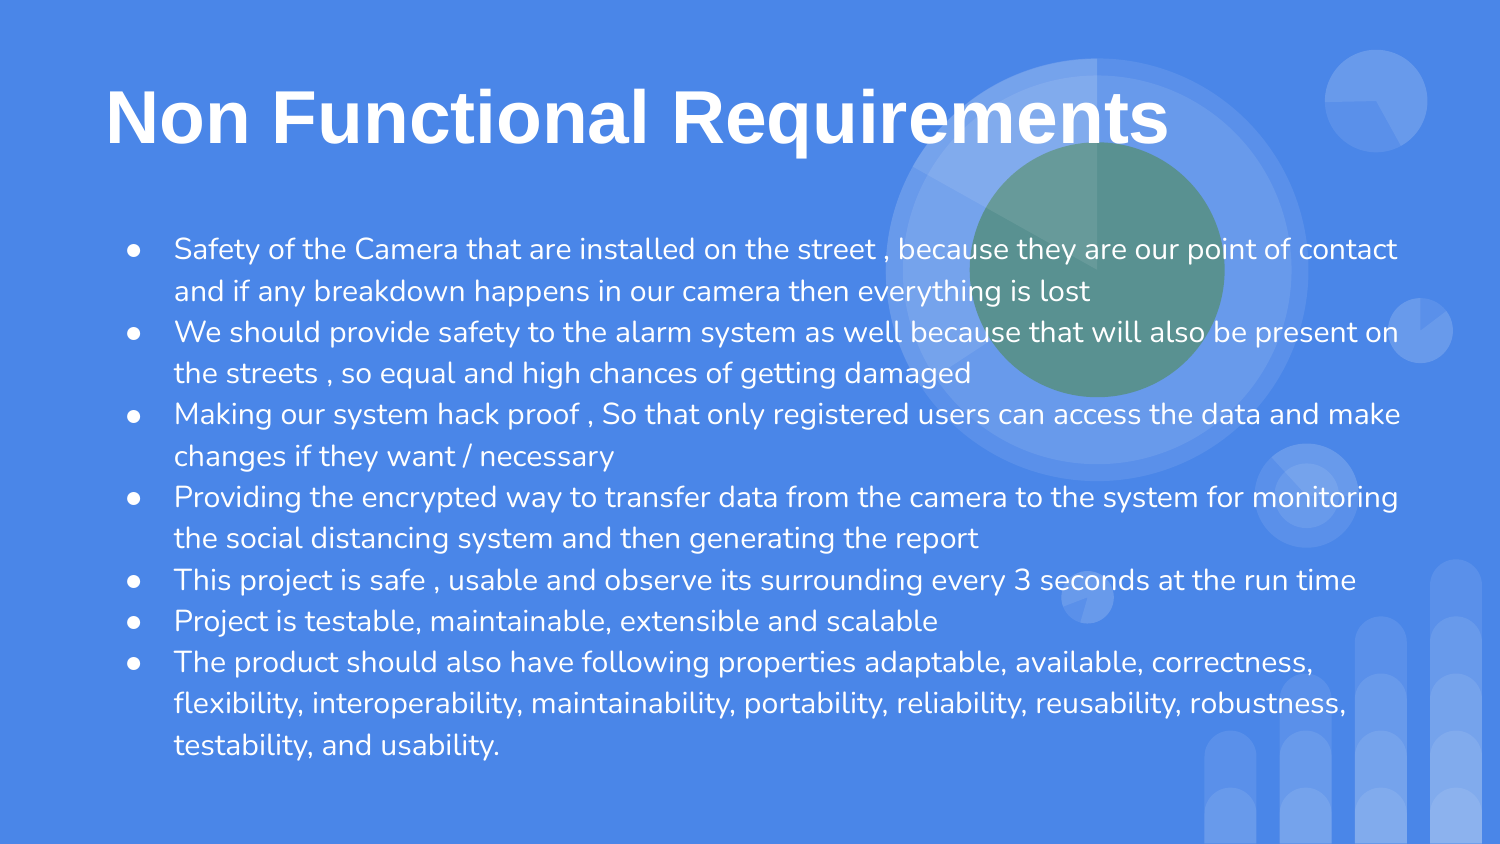

# Non Functional Requirements
Safety of the Camera that are installed on the street , because they are our point of contact and if any breakdown happens in our camera then everything is lost
We should provide safety to the alarm system as well because that will also be present on the streets , so equal and high chances of getting damaged
Making our system hack proof , So that only registered users can access the data and make changes if they want / necessary
Providing the encrypted way to transfer data from the camera to the system for monitoring the social distancing system and then generating the report
This project is safe , usable and observe its surrounding every 3 seconds at the run time
Project is testable, maintainable, extensible and scalable
The product should also have following properties adaptable, available, correctness, flexibility, interoperability, maintainability, portability, reliability, reusability, robustness, testability, and usability.